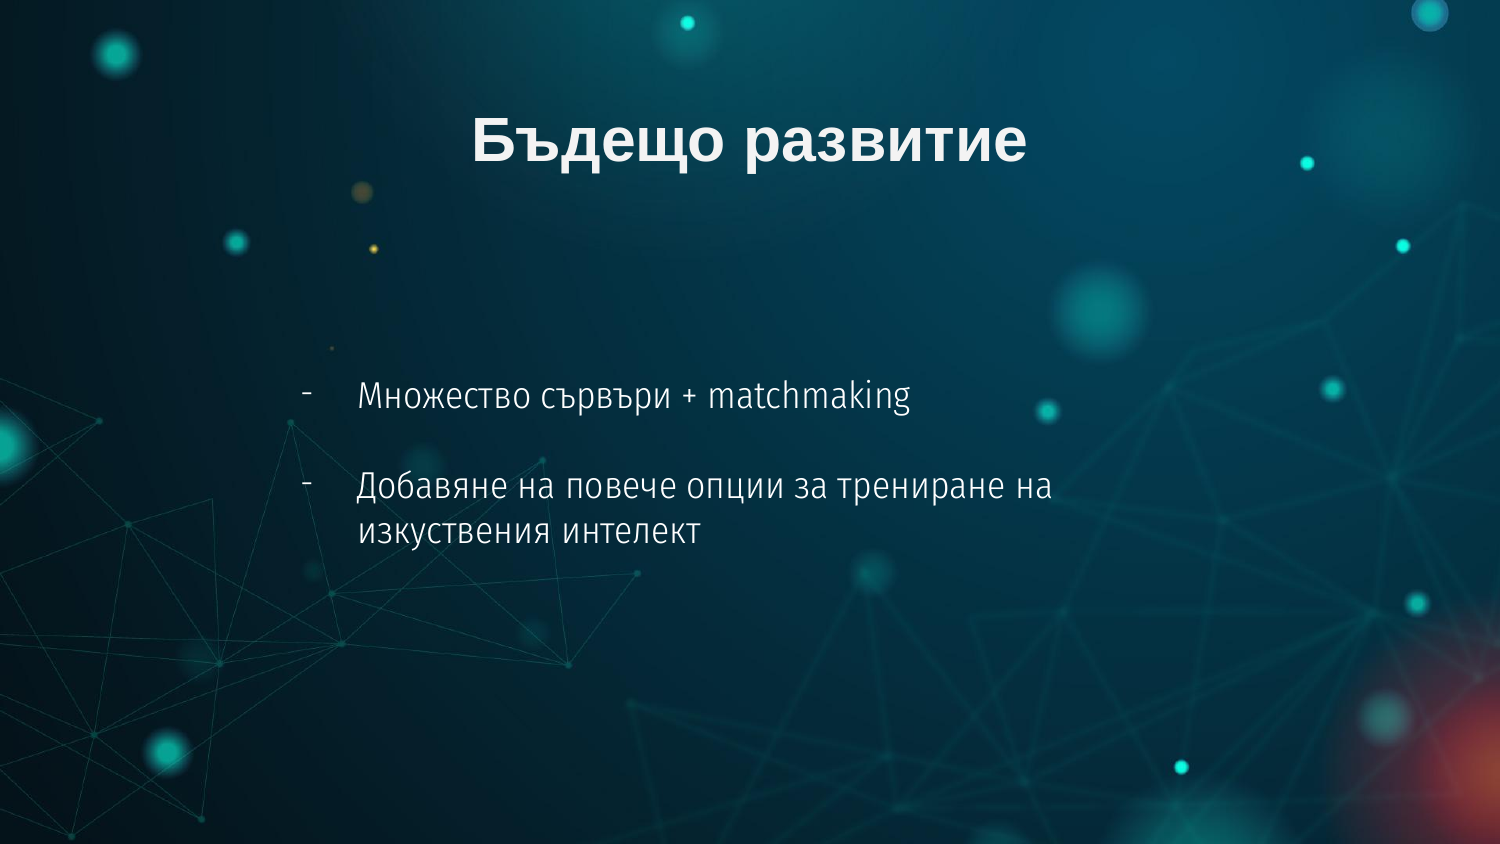

# Бъдещо развитие
Множество сървъри + matchmaking

Добавяне на повече опции за трениране на изкуствения интелект